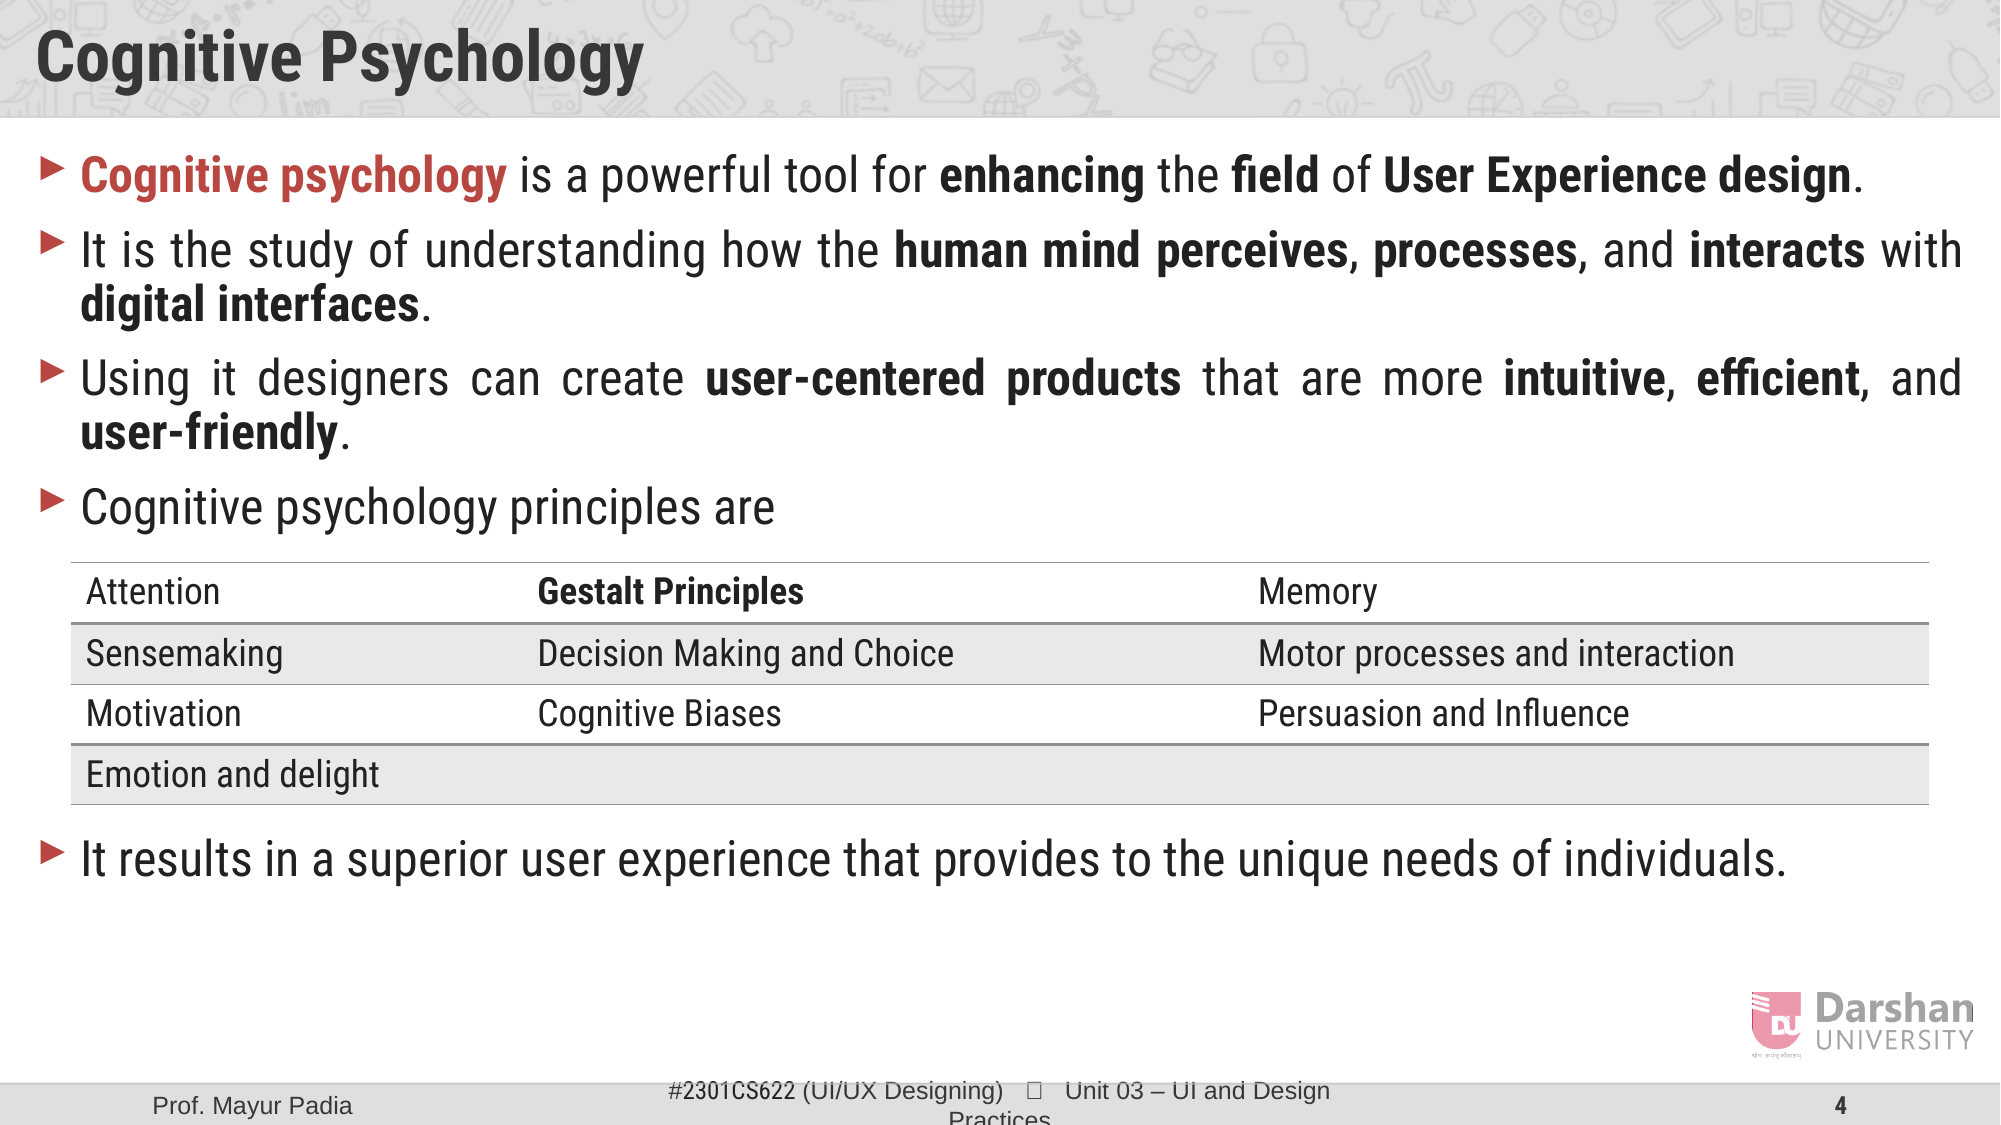

# Cognitive Psychology
Cognitive psychology is a powerful tool for enhancing the field of User Experience design.
It is the study of understanding how the human mind perceives, processes, and interacts with digital interfaces.
Using it designers can create user-centered products that are more intuitive, efficient, and user-friendly.
Cognitive psychology principles are

It results in a superior user experience that provides to the unique needs of individuals.
| Attention | Gestalt Principles | Memory |
| --- | --- | --- |
| Sensemaking | Decision Making and Choice | Motor processes and interaction |
| --- | --- | --- |
| Motivation | Cognitive Biases | Persuasion and Influence |
| --- | --- | --- |
| Emotion and delight |  |  |
| --- | --- | --- |